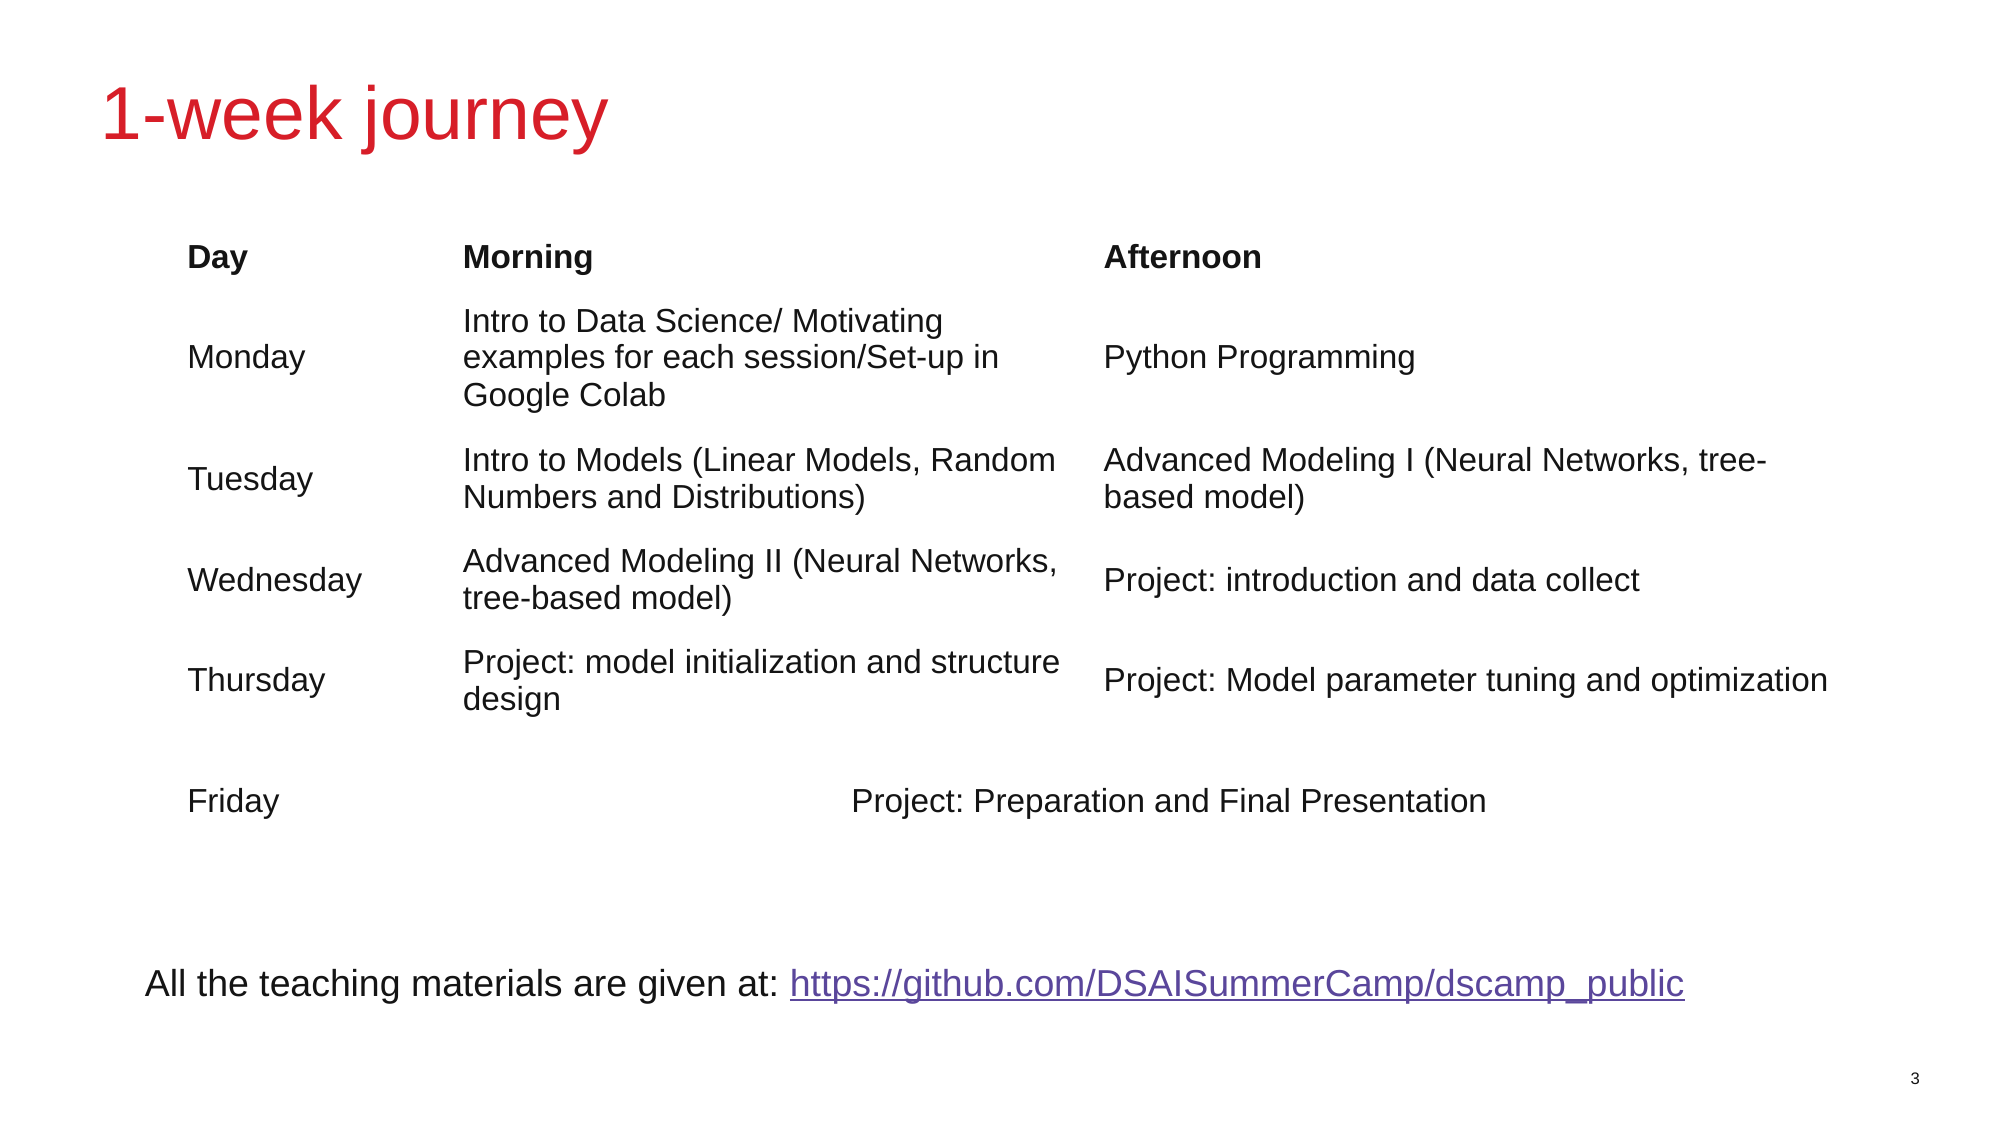

1-week journey
| Day | Morning | Afternoon |
| --- | --- | --- |
| Monday | Intro to Data Science/ Motivating examples for each session/Set-up in Google Colab | Python Programming |
| Tuesday | Intro to Models (Linear Models, Random Numbers and Distributions) | Advanced Modeling I (Neural Networks, tree-based model) |
| Wednesday | Advanced Modeling II (Neural Networks, tree-based model) | Project: introduction and data collect |
| Thursday | Project: model initialization and structure design | Project: Model parameter tuning and optimization |
| Friday | Project: Preparation and Final Presentation | Presentations of AI Startup and Team Neural Network Task; Wrap-up |
All the teaching materials are given at: https://github.com/DSAISummerCamp/dscamp_public
3